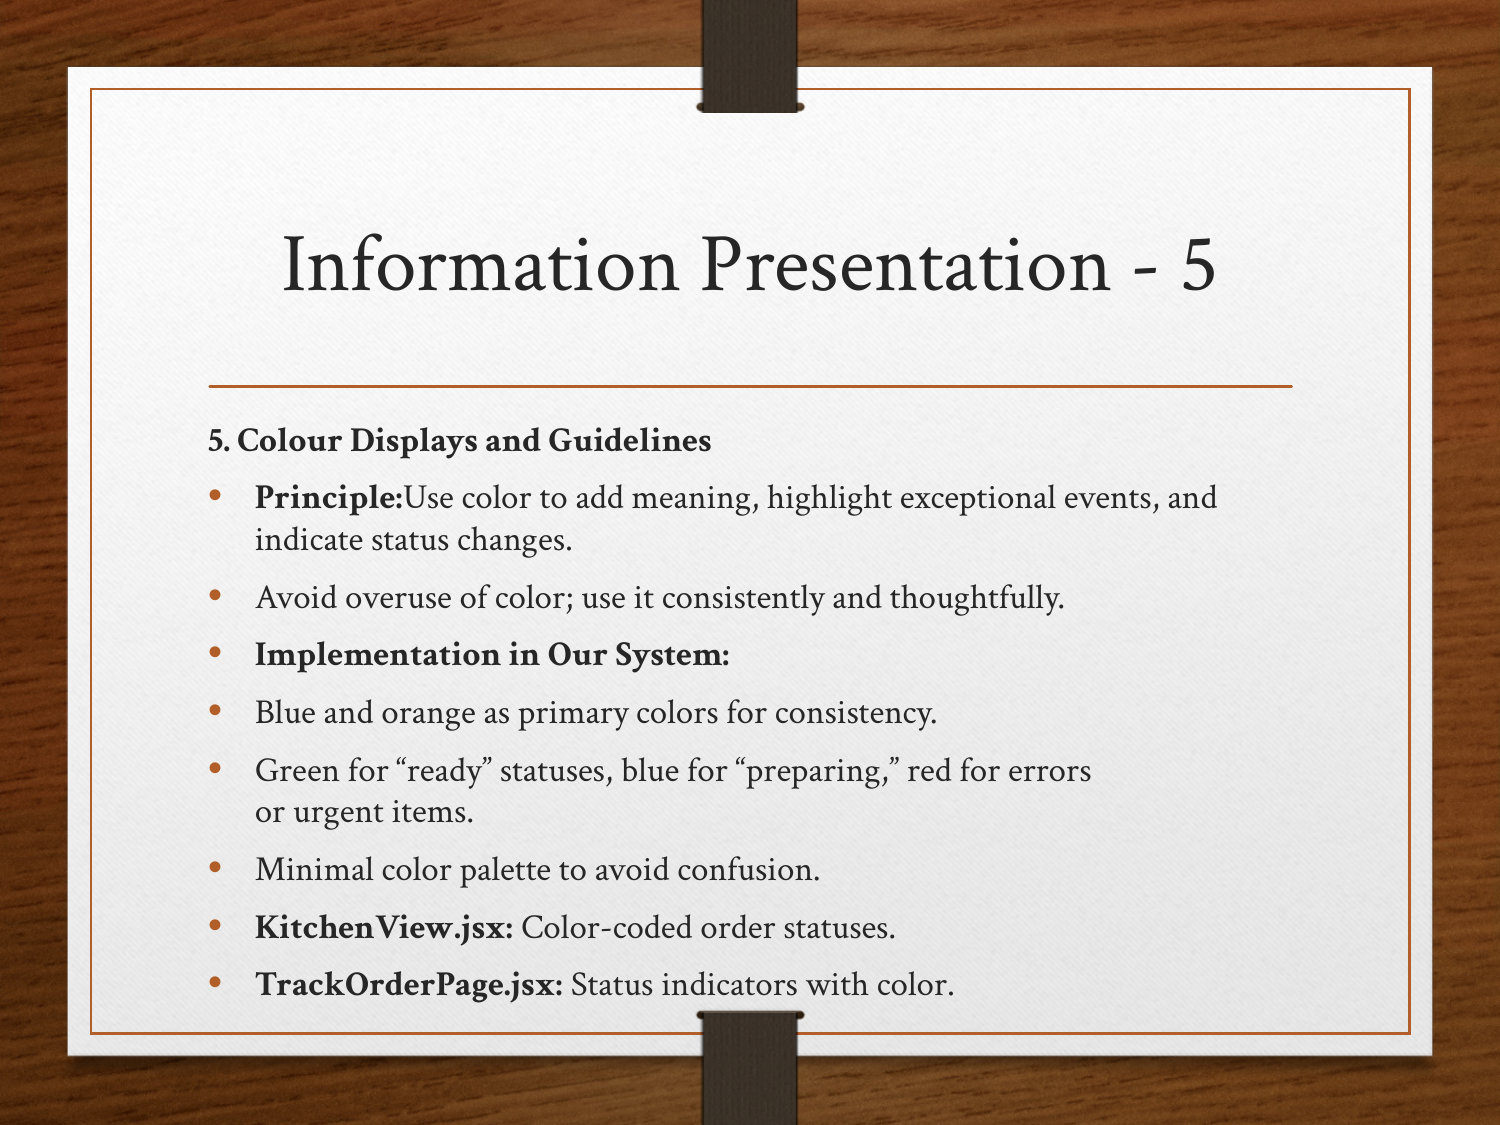

# Information Presentation - 5
5. Colour Displays and Guidelines
Principle:Use color to add meaning, highlight exceptional events, and indicate status changes.
Avoid overuse of color; use it consistently and thoughtfully.
Implementation in Our System:
Blue and orange as primary colors for consistency.
Green for “ready” statuses, blue for “preparing,” red for errors or urgent items.
Minimal color palette to avoid confusion.
KitchenView.jsx: Color-coded order statuses.
TrackOrderPage.jsx: Status indicators with color.